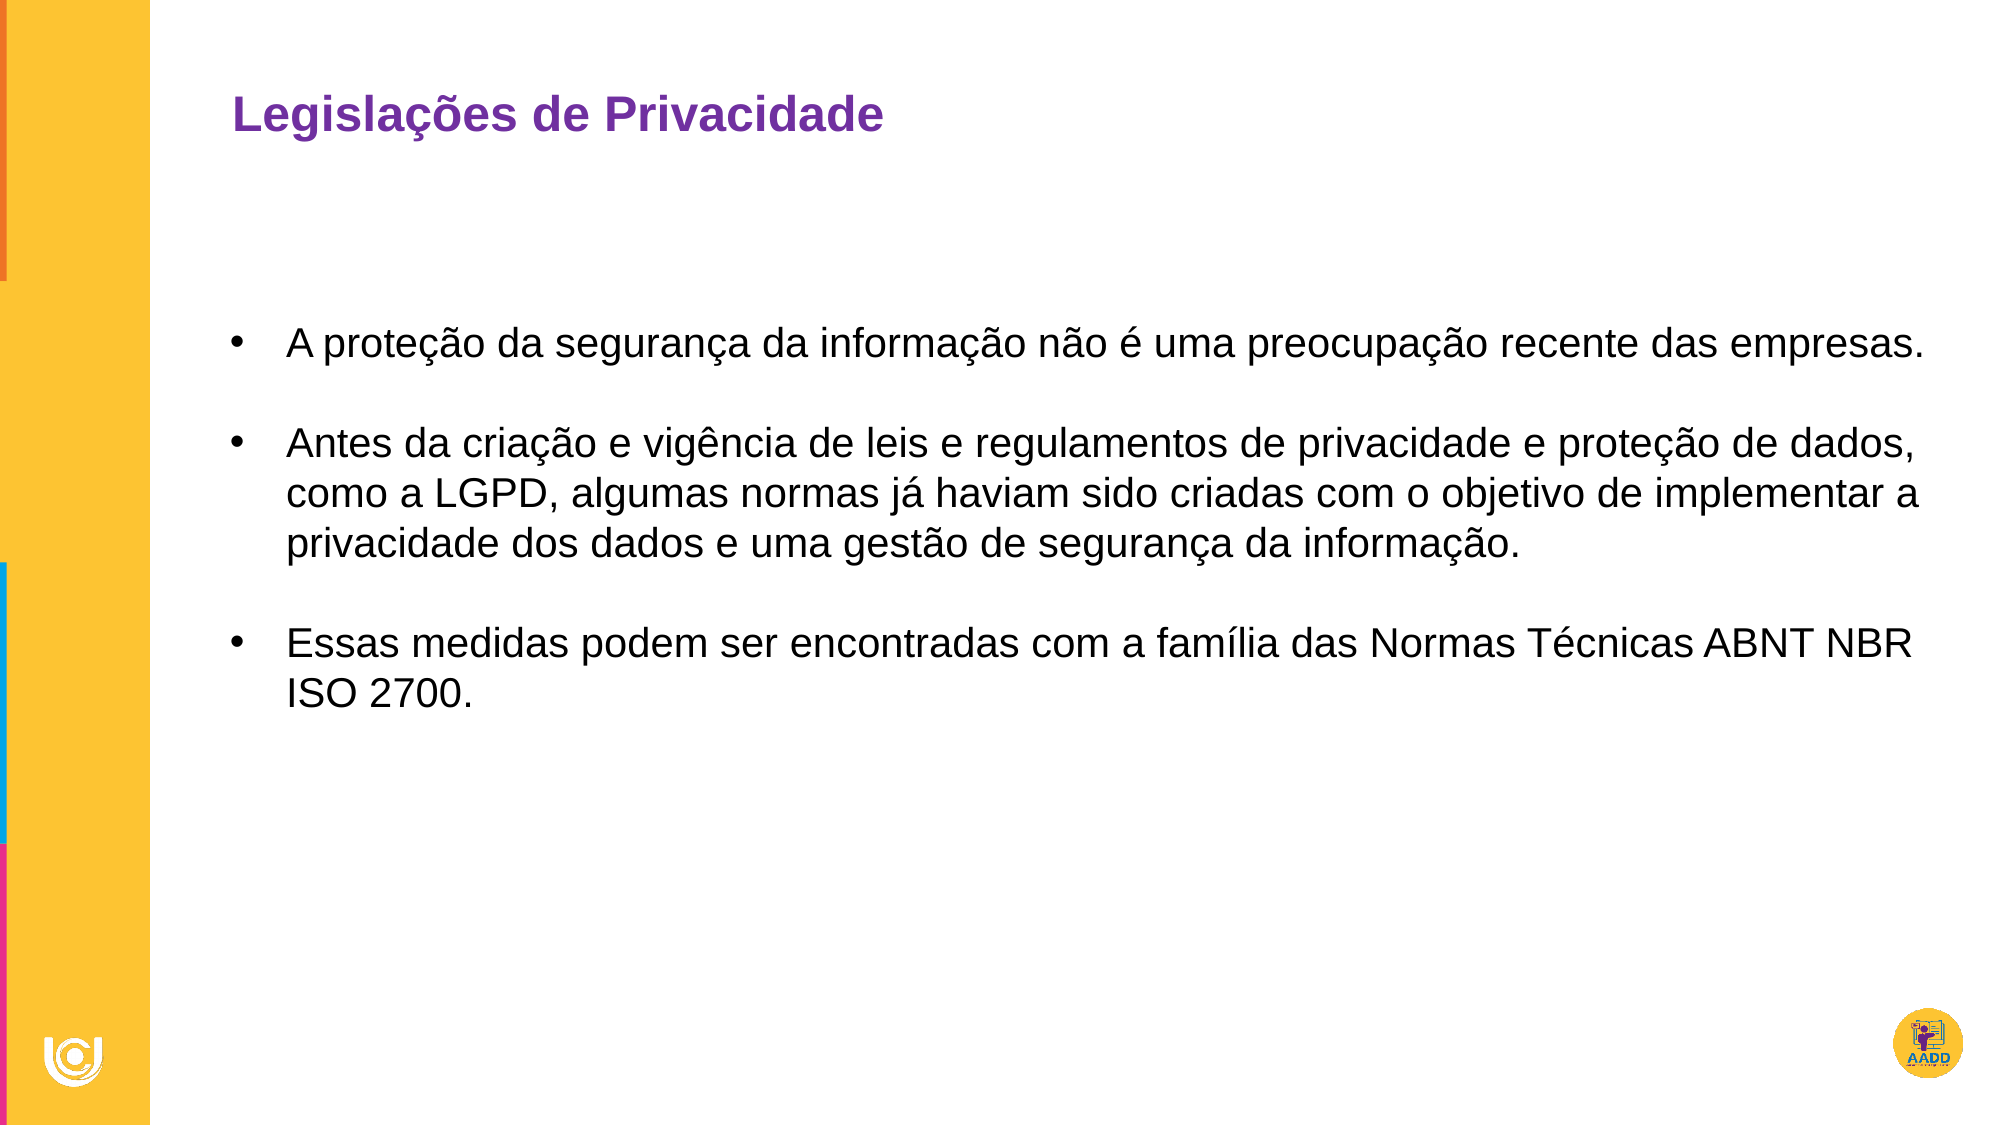

Legislações de Privacidade
A proteção da segurança da informação não é uma preocupação recente das empresas.

Antes da criação e vigência de leis e regulamentos de privacidade e proteção de dados, como a LGPD, algumas normas já haviam sido criadas com o objetivo de implementar a privacidade dos dados e uma gestão de segurança da informação.

Essas medidas podem ser encontradas com a família das Normas Técnicas ABNT NBR ISO 2700.